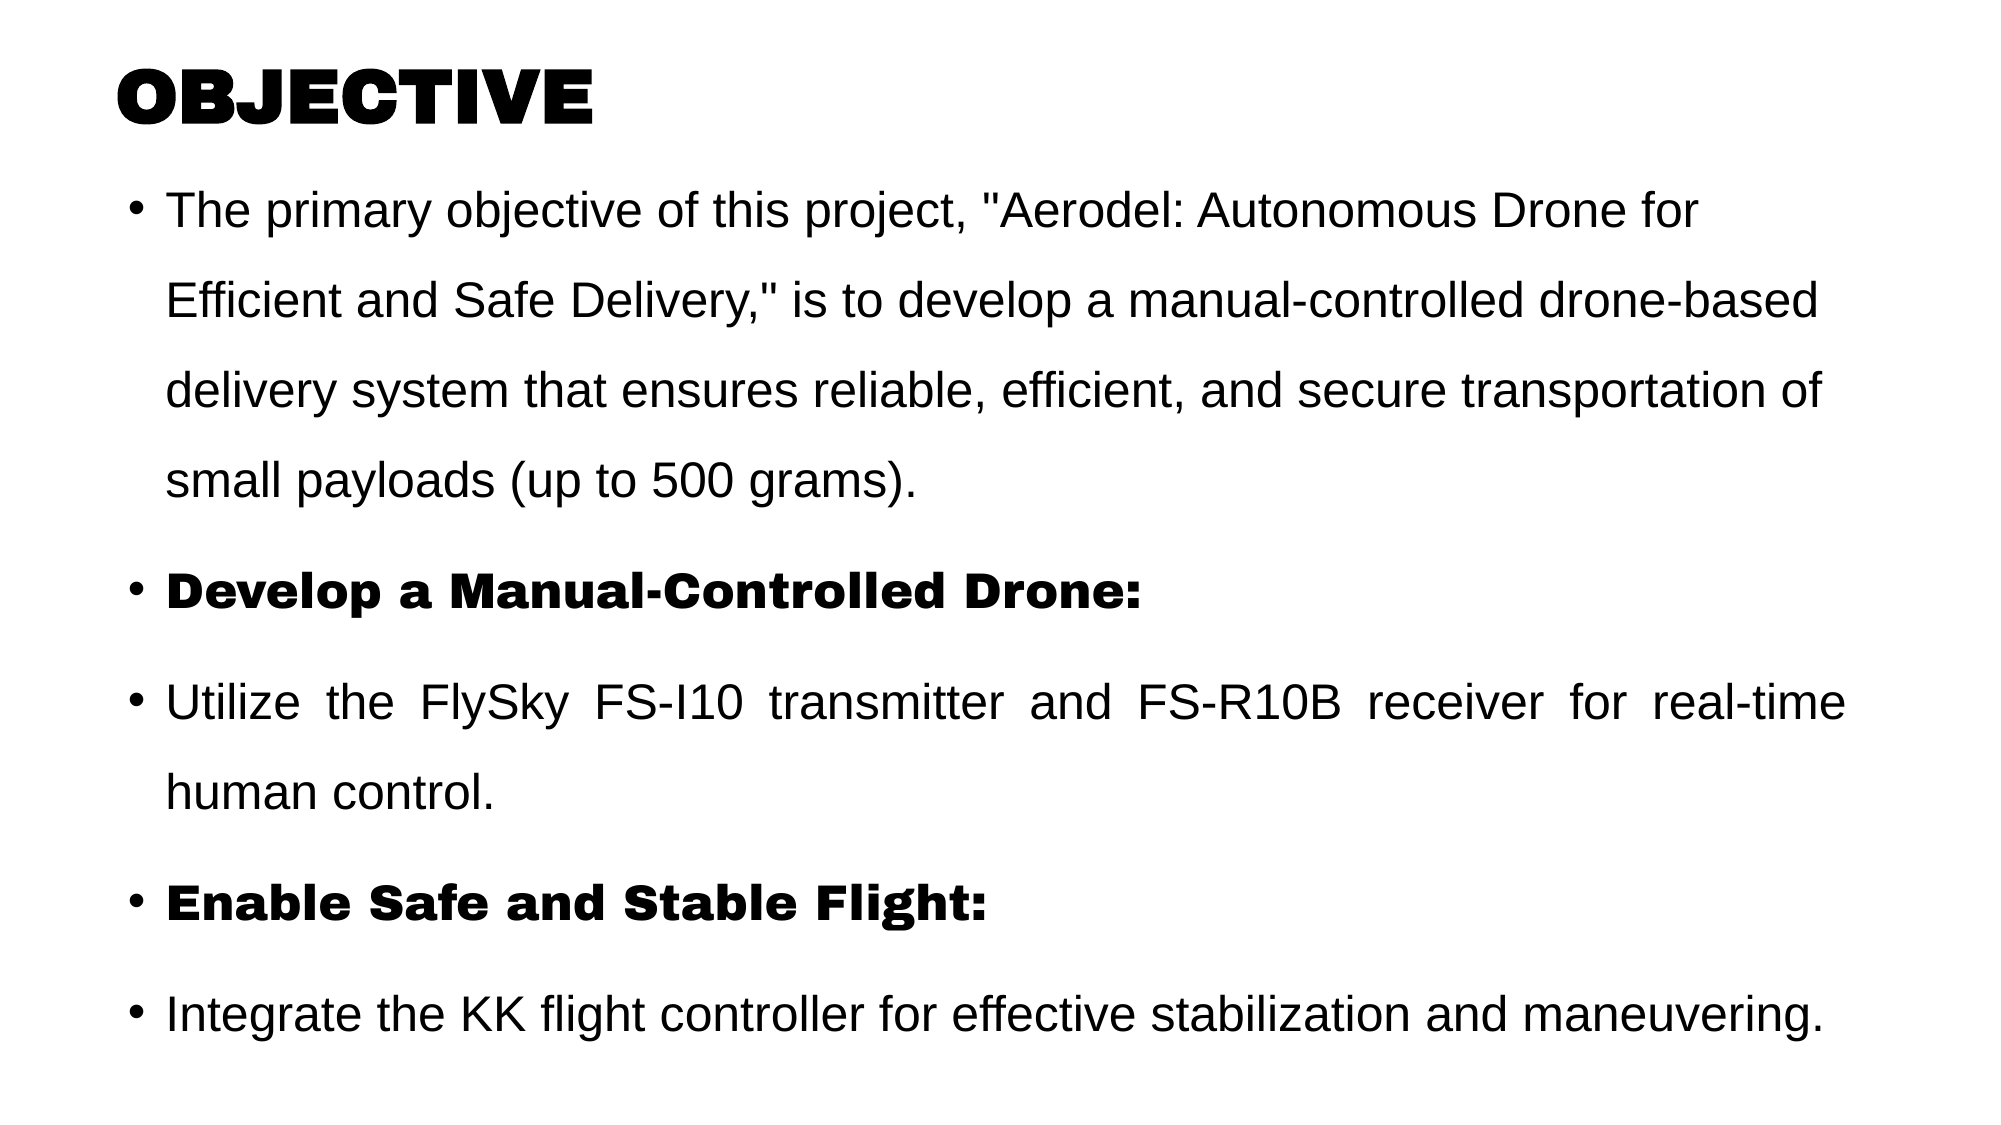

# OBJECTIVE
The primary objective of this project, "Aerodel: Autonomous Drone for Efficient and Safe Delivery," is to develop a manual-controlled drone-based delivery system that ensures reliable, efficient, and secure transportation of small payloads (up to 500 grams).
Develop a Manual-Controlled Drone:
Utilize the FlySky FS-I10 transmitter and FS-R10B receiver for real-time human control.
Enable Safe and Stable Flight:
Integrate the KK flight controller for effective stabilization and maneuvering.